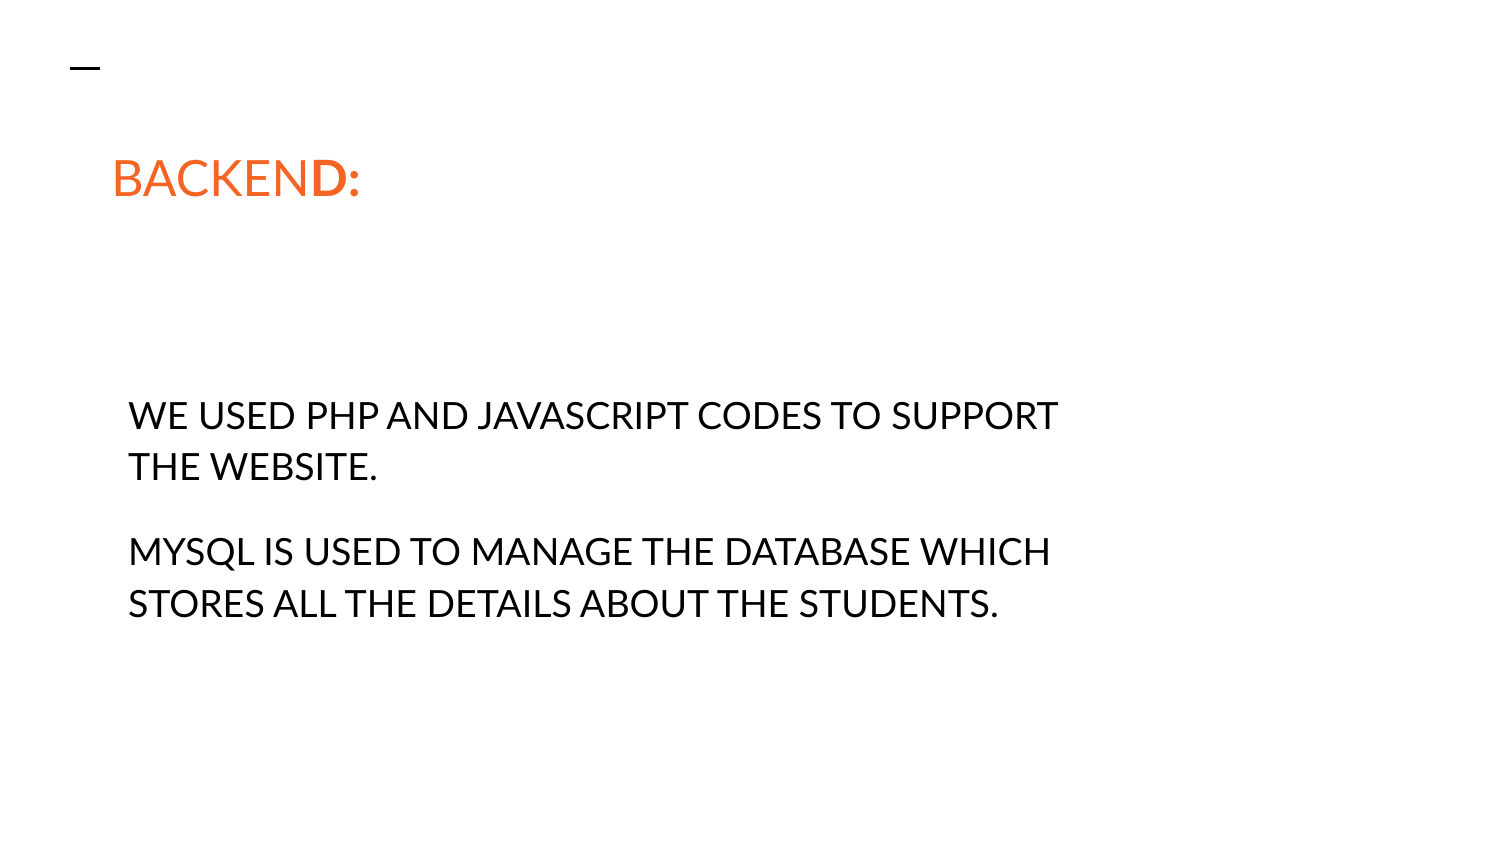

BACKEND:
WE USED PHP AND JAVASCRIPT CODES TO SUPPORT THE WEBSITE.
MYSQL IS USED TO MANAGE THE DATABASE WHICH STORES ALL THE DETAILS ABOUT THE STUDENTS.